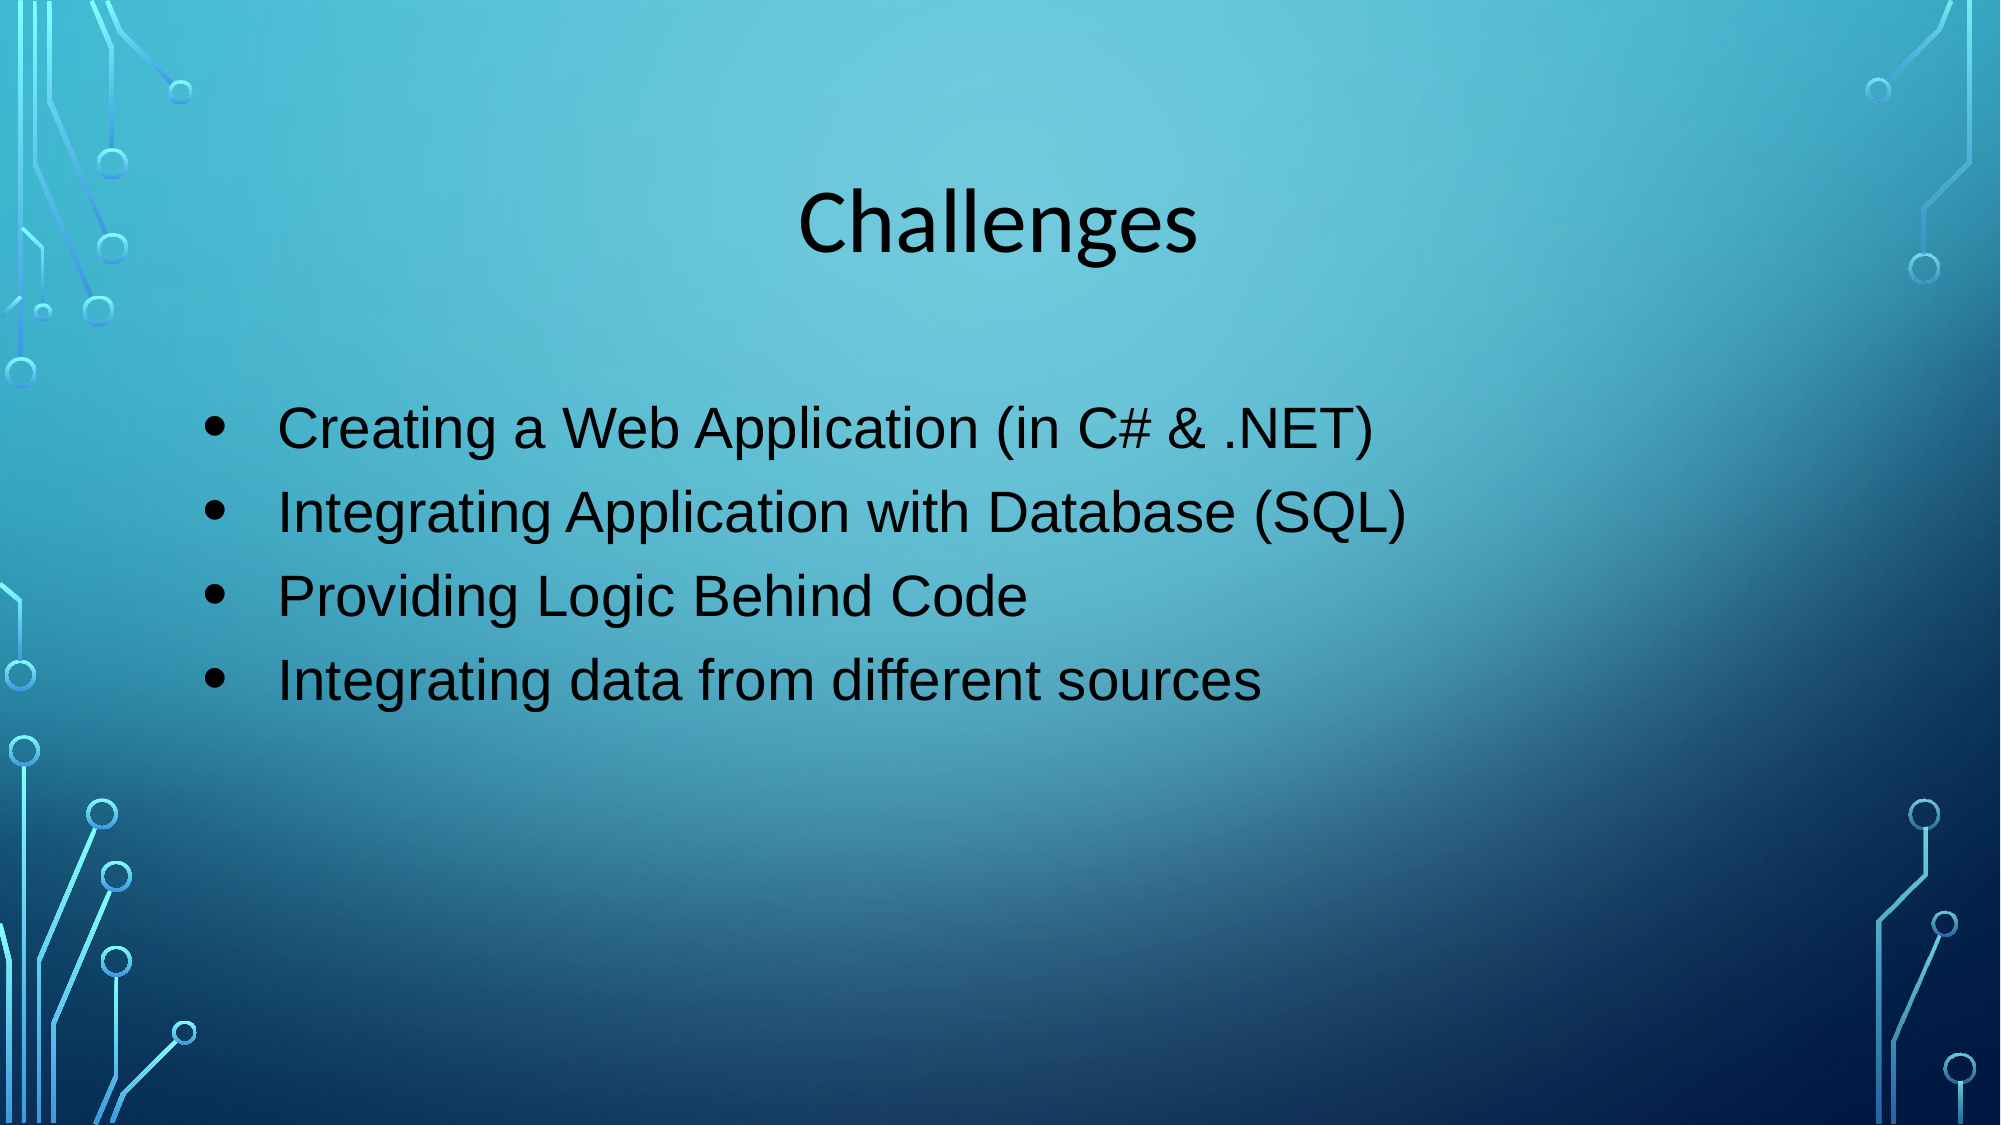

# Challenges
Creating a Web Application (in C# & .NET)
Integrating Application with Database (SQL)
Providing Logic Behind Code
Integrating data from different sources